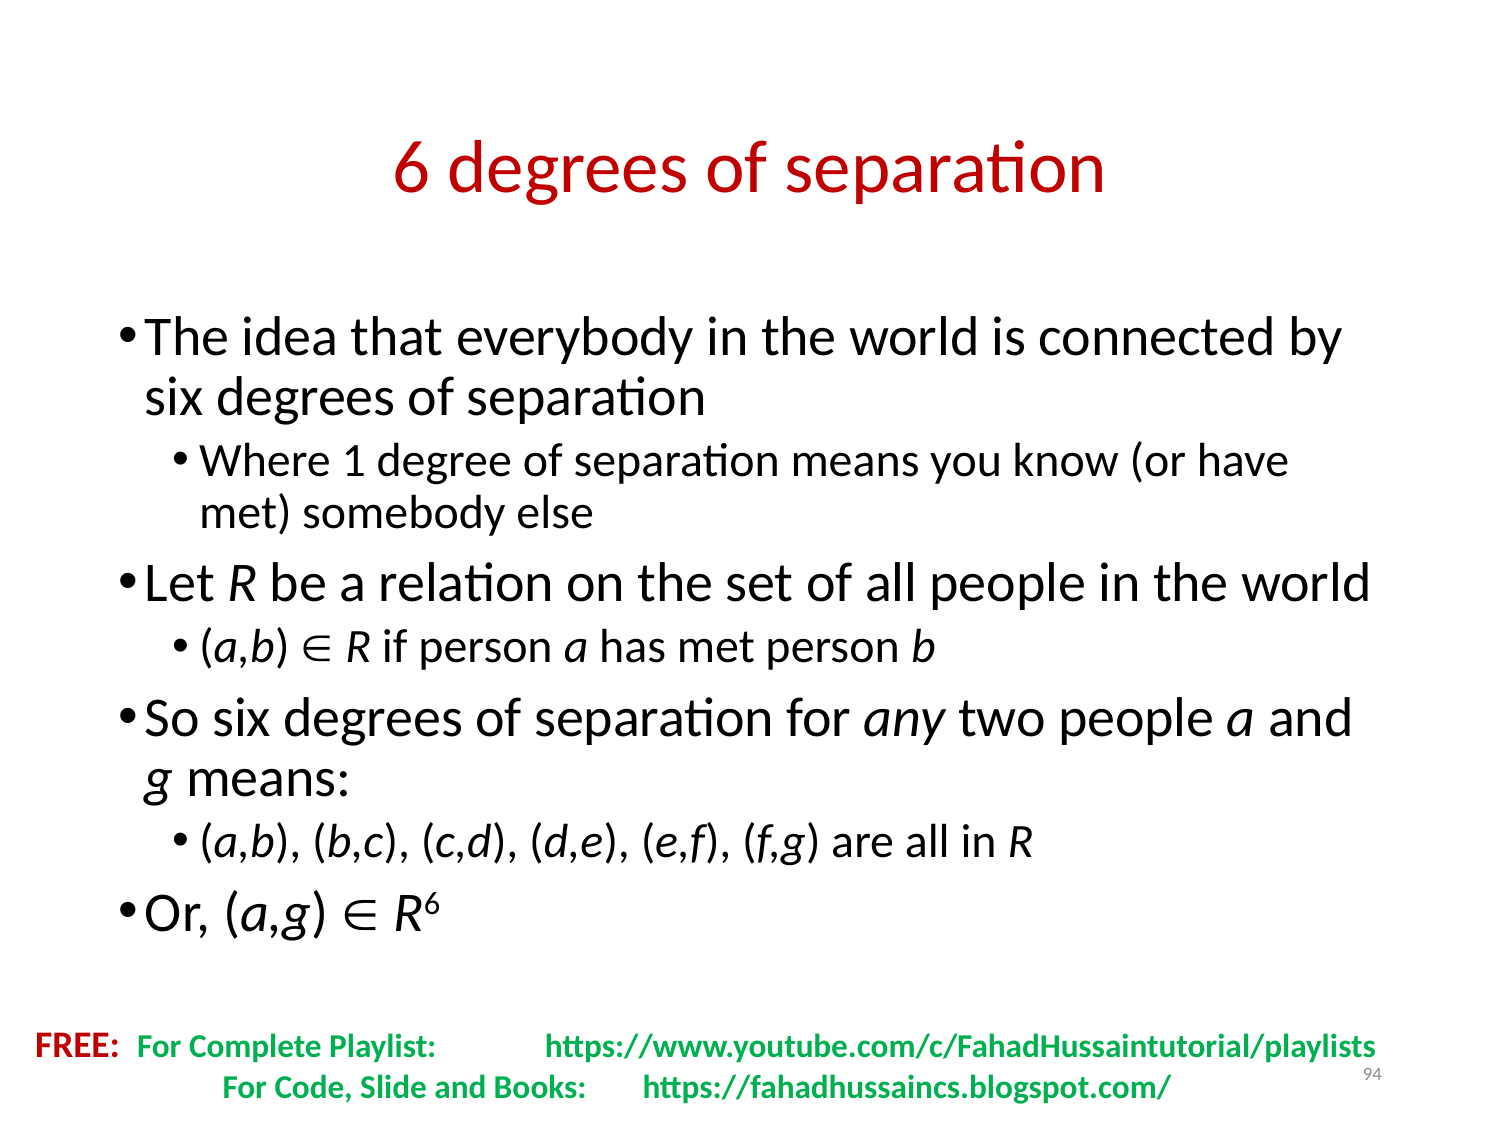

# 6 degrees of separation
The idea that everybody in the world is connected by six degrees of separation
Where 1 degree of separation means you know (or have met) somebody else
Let R be a relation on the set of all people in the world
(a,b) ∈ R if person a has met person b
So six degrees of separation for any two people a and g means:
(a,b), (b,c), (c,d), (d,e), (e,f), (f,g) are all in R
Or, (a,g) ∈ R6

FREE:  For Complete Playlist: 	        https://www.youtube.com/c/FahadHussaintutorial/playlists
	     For Code, Slide and Books:	 https://fahadhussaincs.blogspot.com/
94